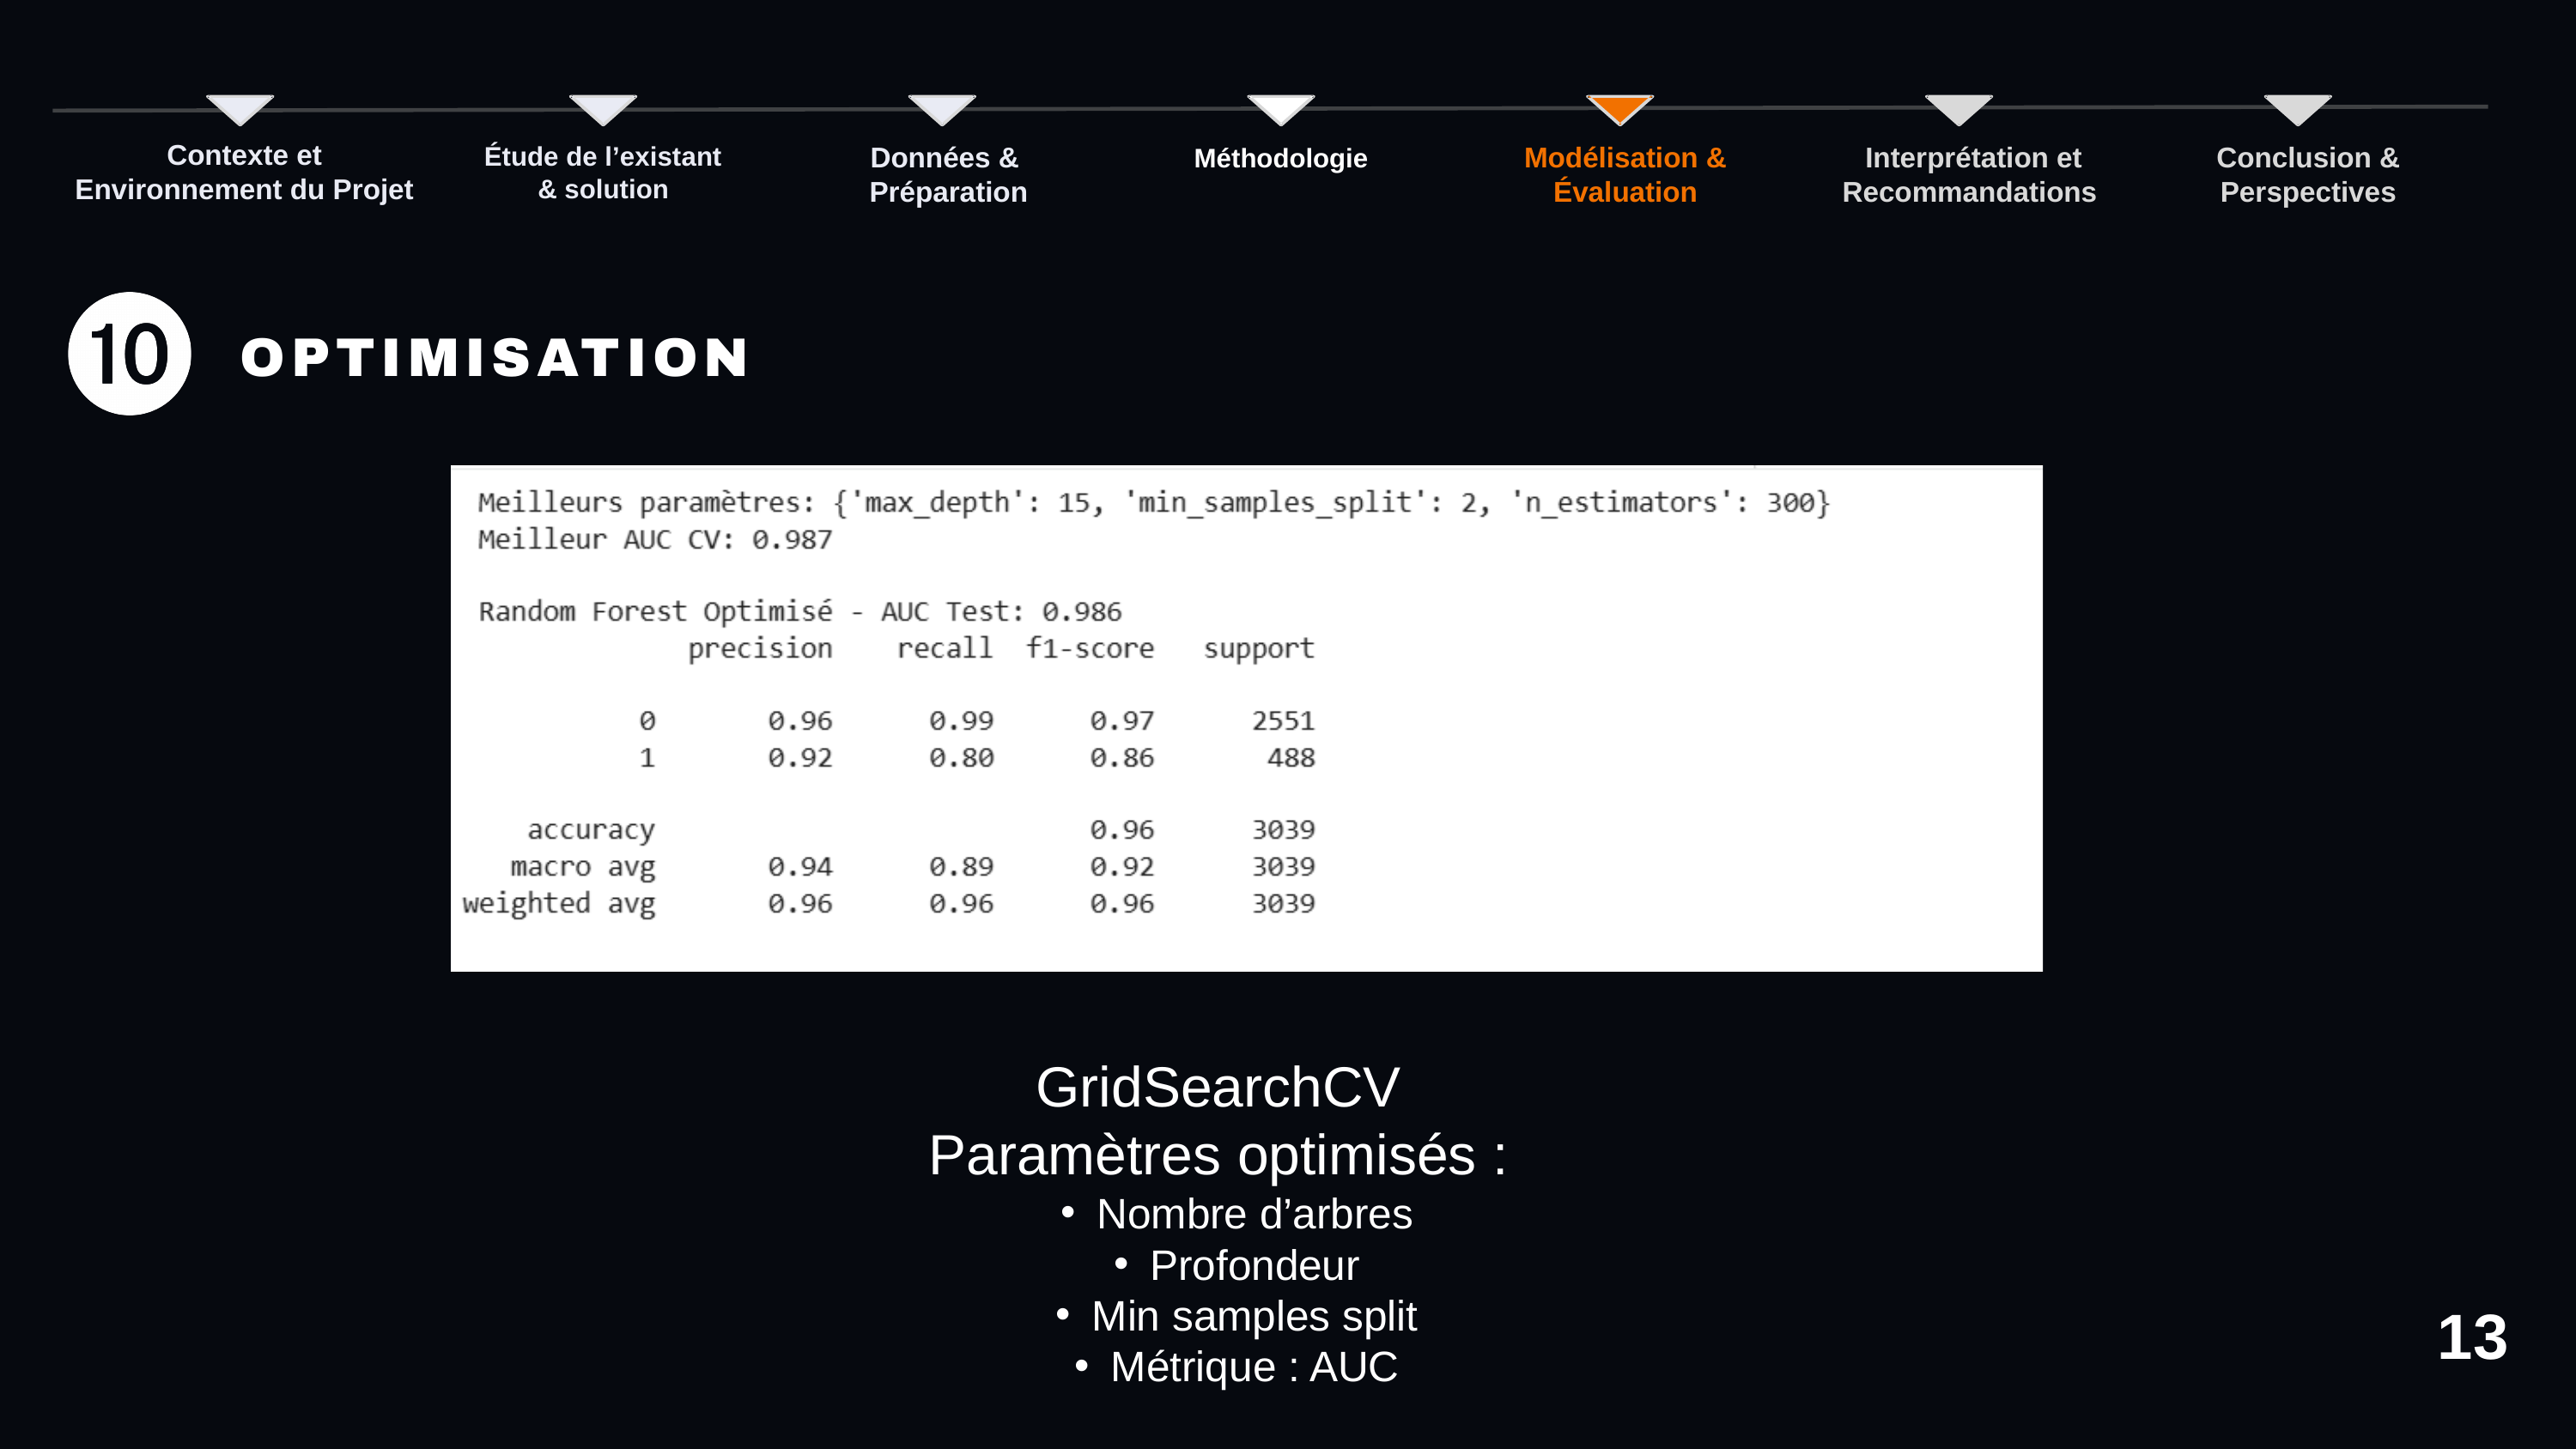

Contexte et Environnement du Projet
Étude de l’existant
 & solution

Données &
 Préparation
Modélisation & Évaluation
 Interprétation et Recommandations
Conclusion & Perspectives
Méthodologie

OPTIMISATION

GridSearchCV
Paramètres optimisés :
Nombre d’arbres
Profondeur
Min samples split
Métrique : AUC
13